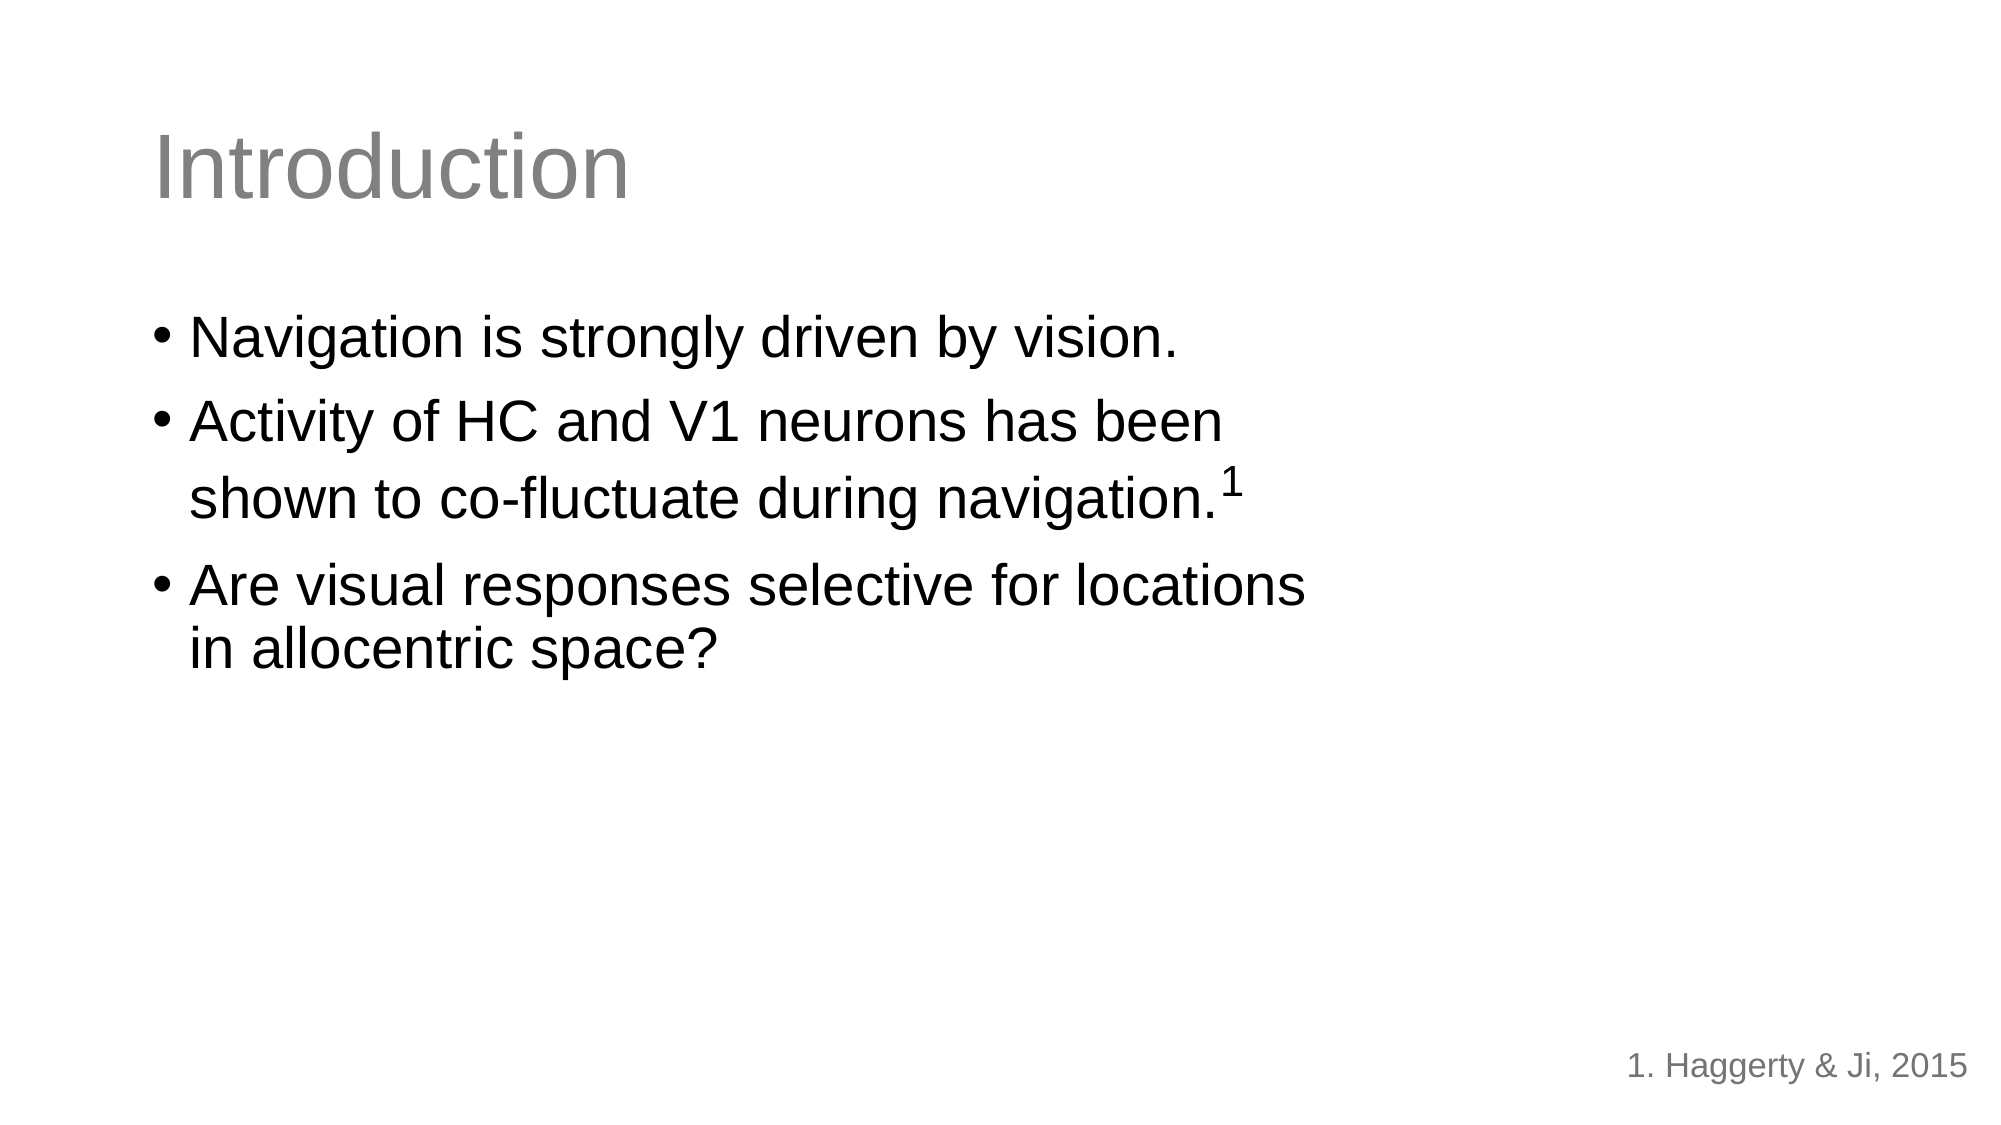

# Introduction
Navigation is strongly driven by vision.
Activity of HC and V1 neurons has been shown to co-fluctuate during navigation.1
Are visual responses selective for locations in allocentric space?
1. Haggerty & Ji, 2015